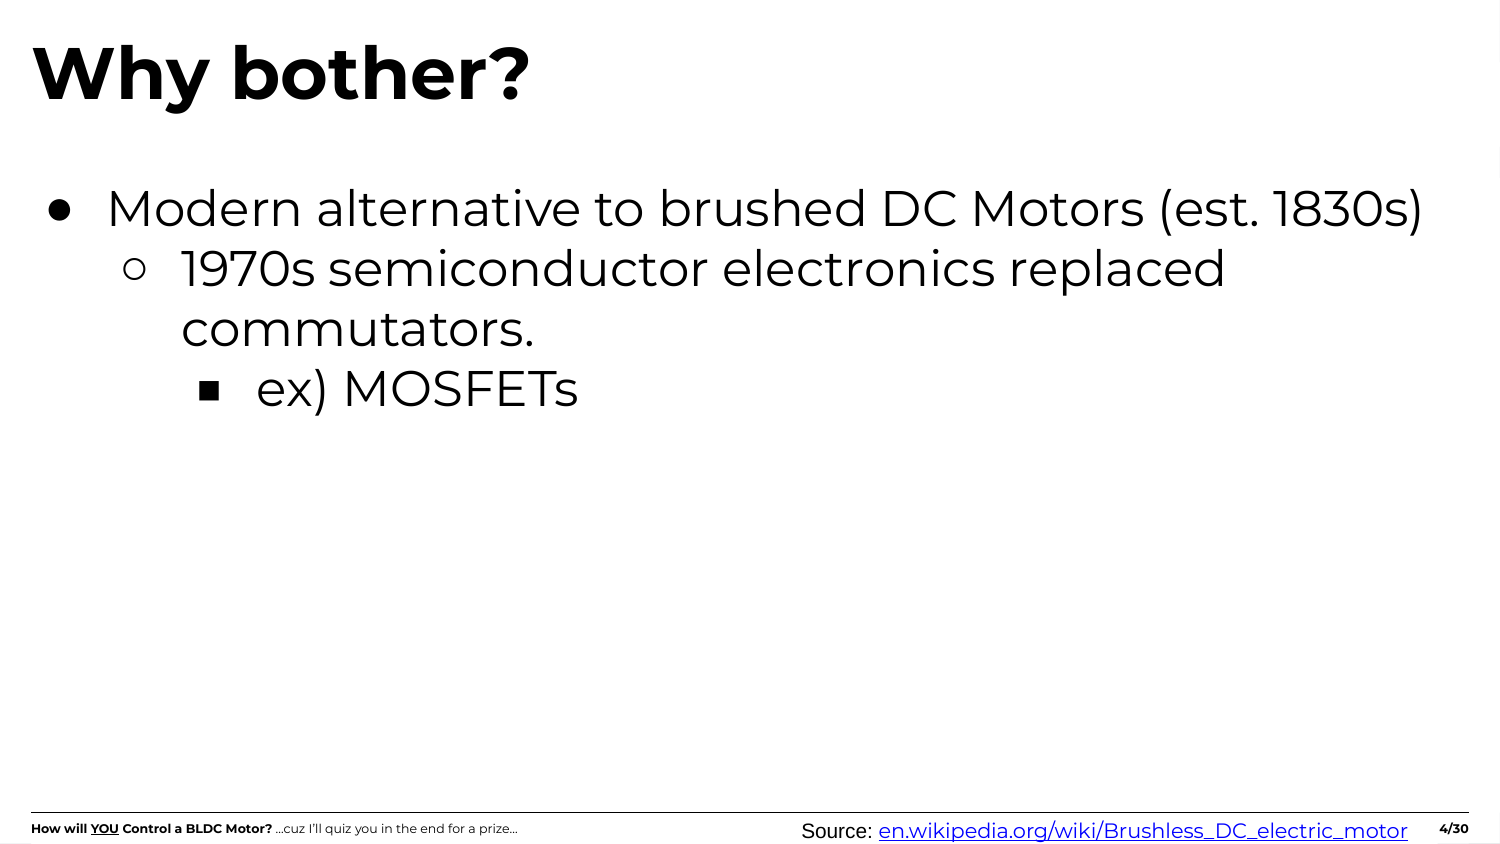

# Why bother?
Modern alternative to brushed DC Motors (est. 1830s)
1970s semiconductor electronics replaced commutators.
ex) MOSFETs
Source: en.wikipedia.org/wiki/Brushless_DC_electric_motor
4/30